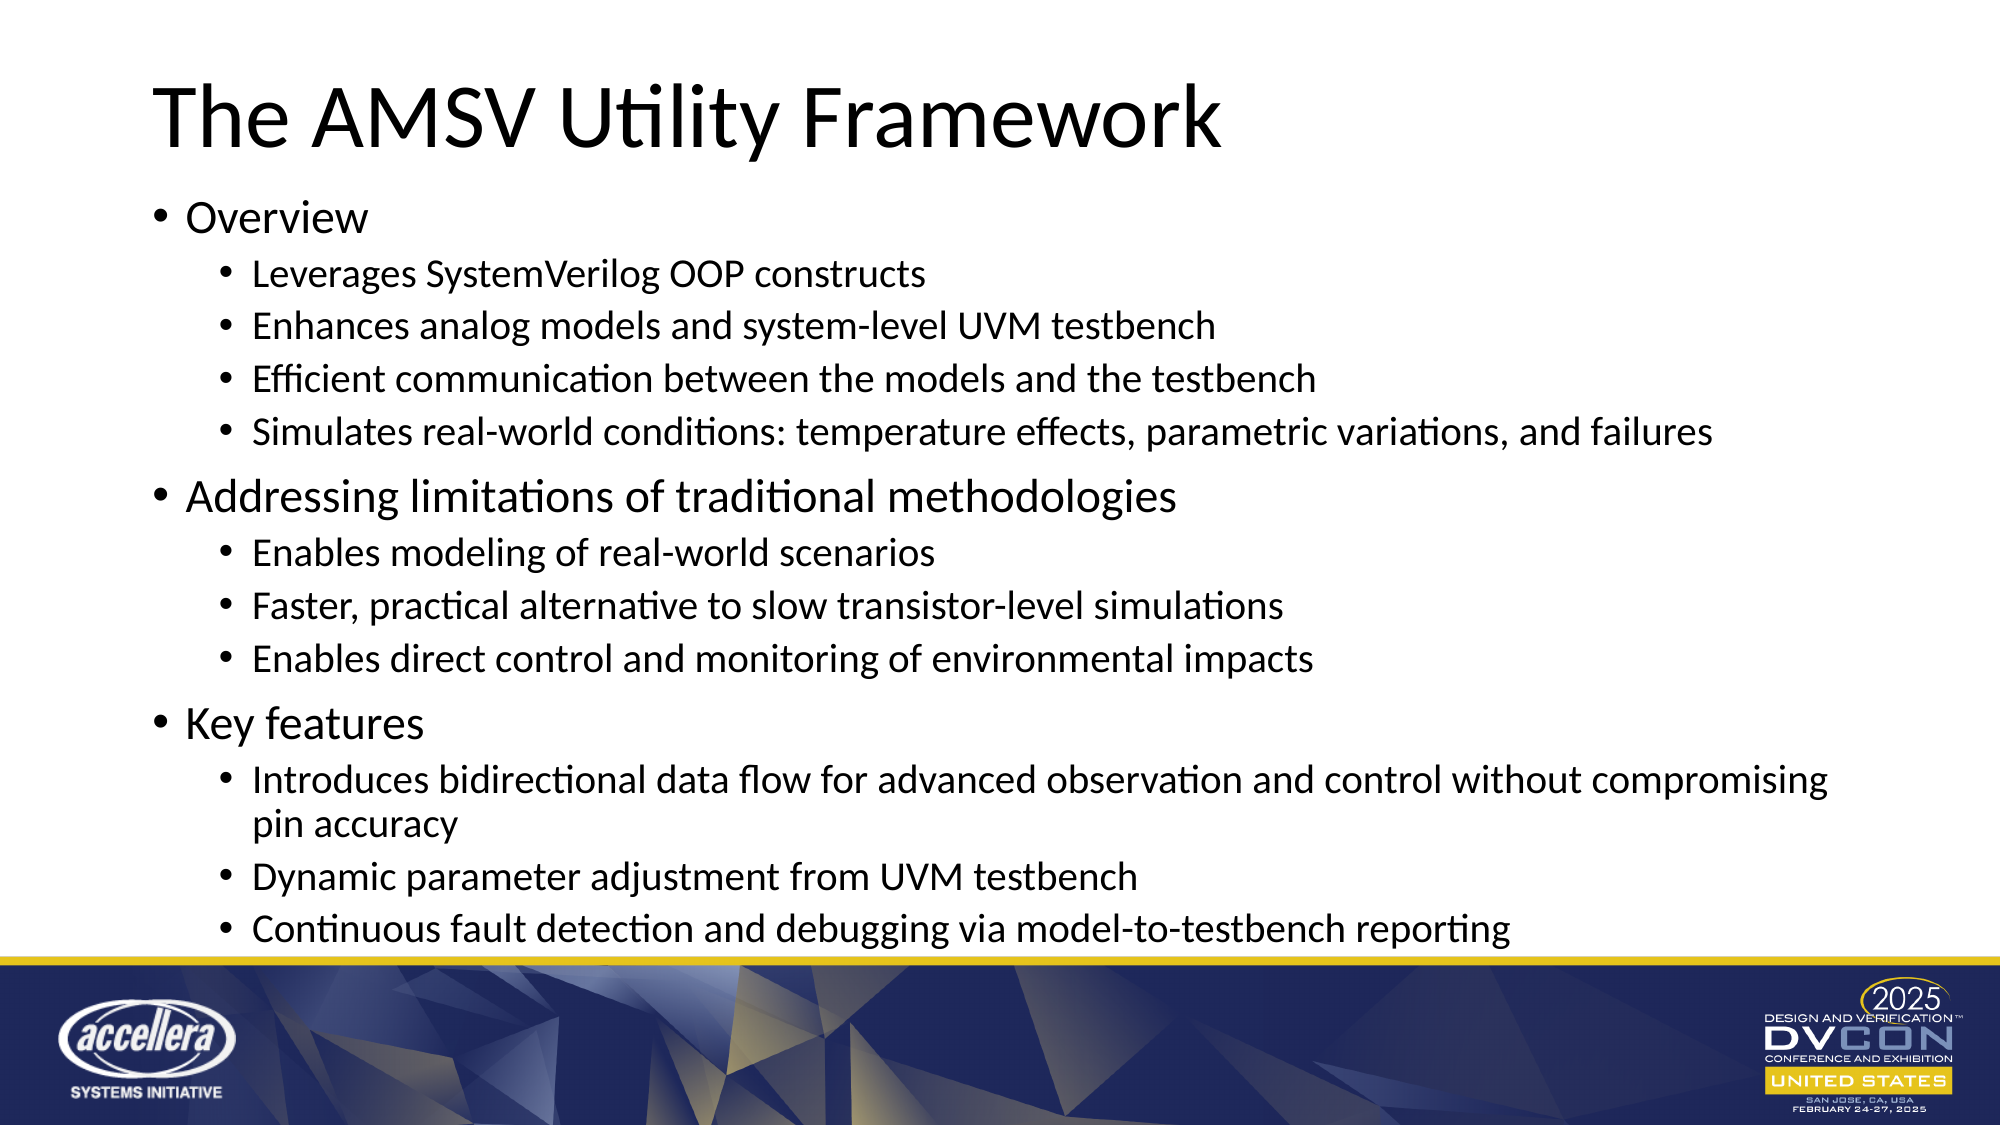

# The AMSV Utility Framework
Overview
Leverages SystemVerilog OOP constructs
Enhances analog models and system-level UVM testbench
Efficient communication between the models and the testbench
Simulates real-world conditions: temperature effects, parametric variations, and failures
Addressing limitations of traditional methodologies
Enables modeling of real-world scenarios
Faster, practical alternative to slow transistor-level simulations
Enables direct control and monitoring of environmental impacts
Key features
Introduces bidirectional data flow for advanced observation and control without compromising pin accuracy
Dynamic parameter adjustment from UVM testbench
Continuous fault detection and debugging via model-to-testbench reporting